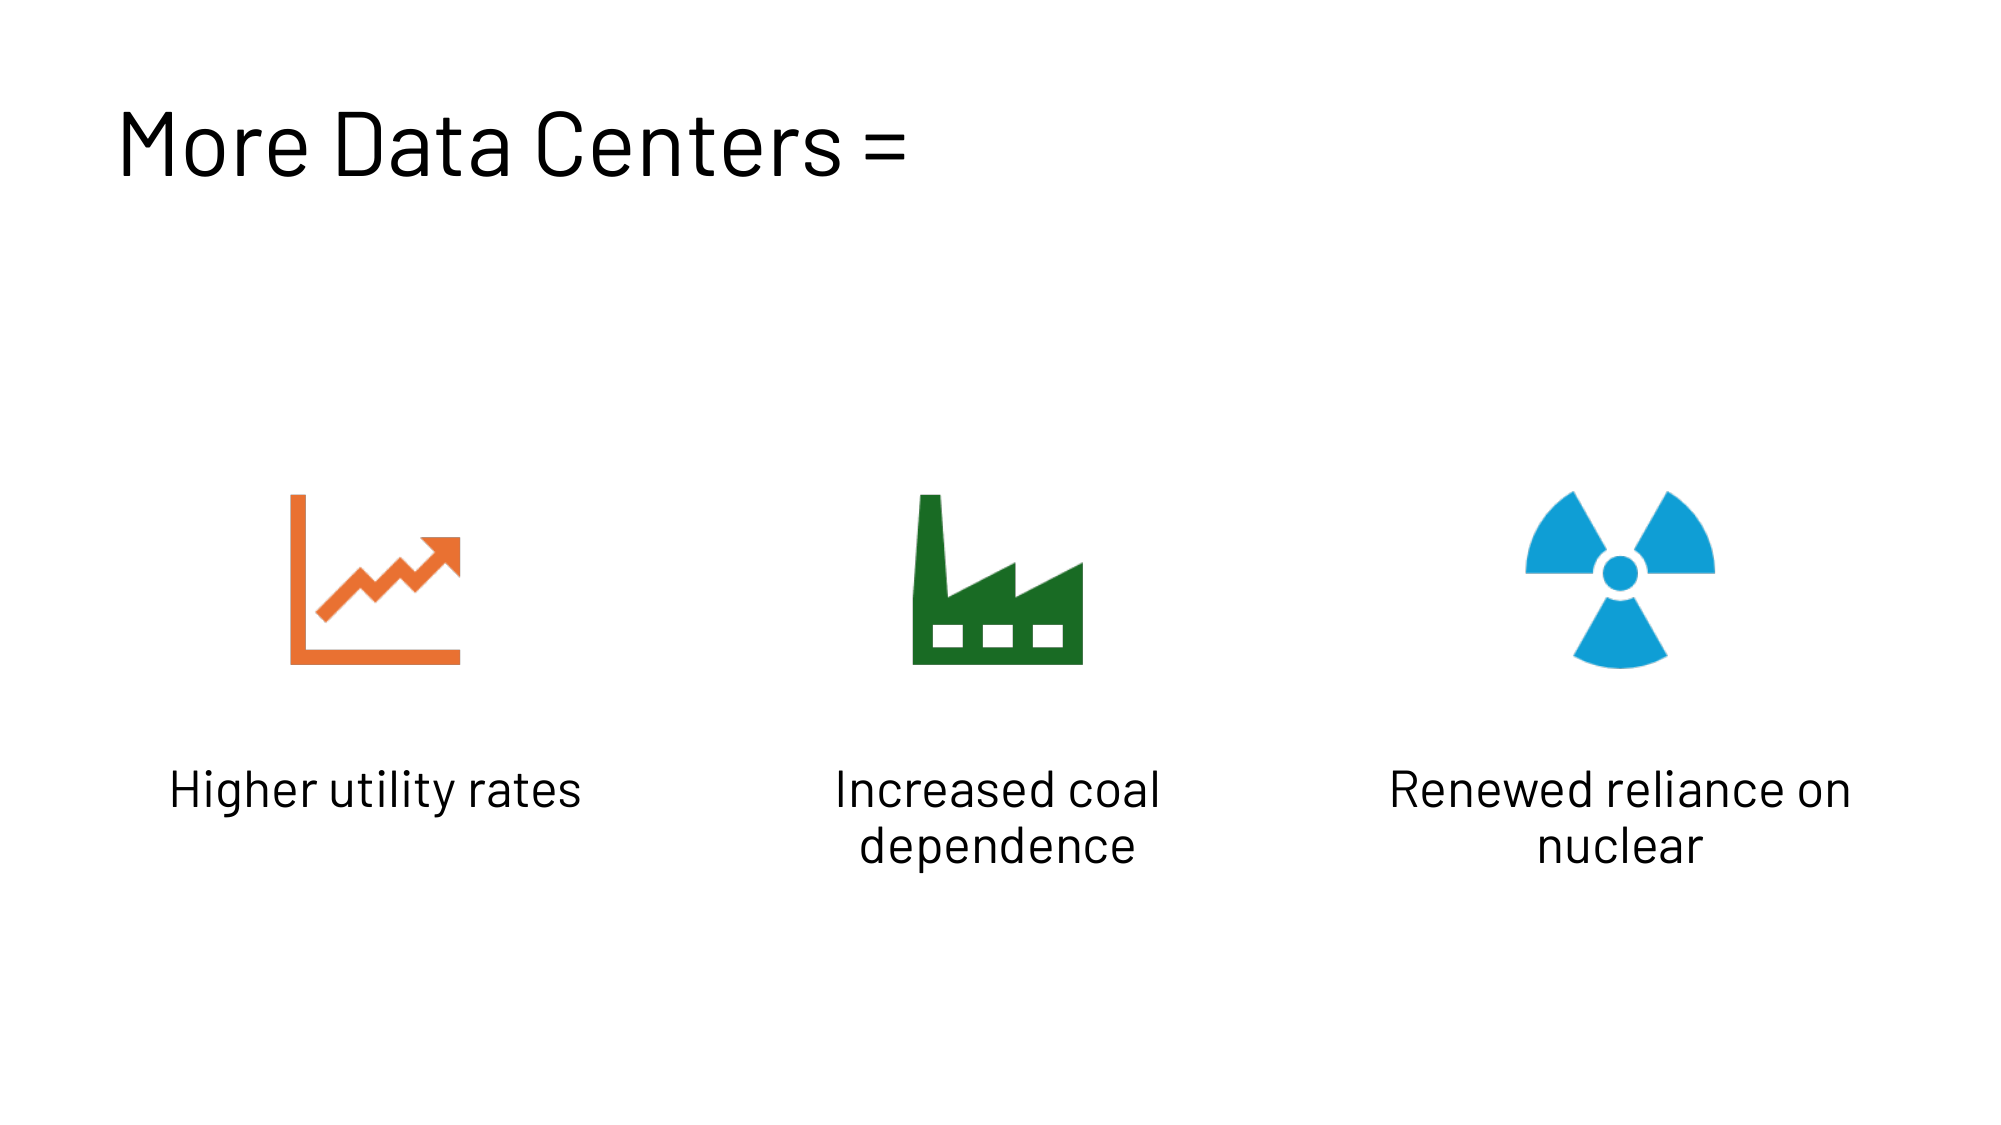

# More Data Centers =
Higher utility rates
Increased coal dependence
Renewed reliance on nuclear